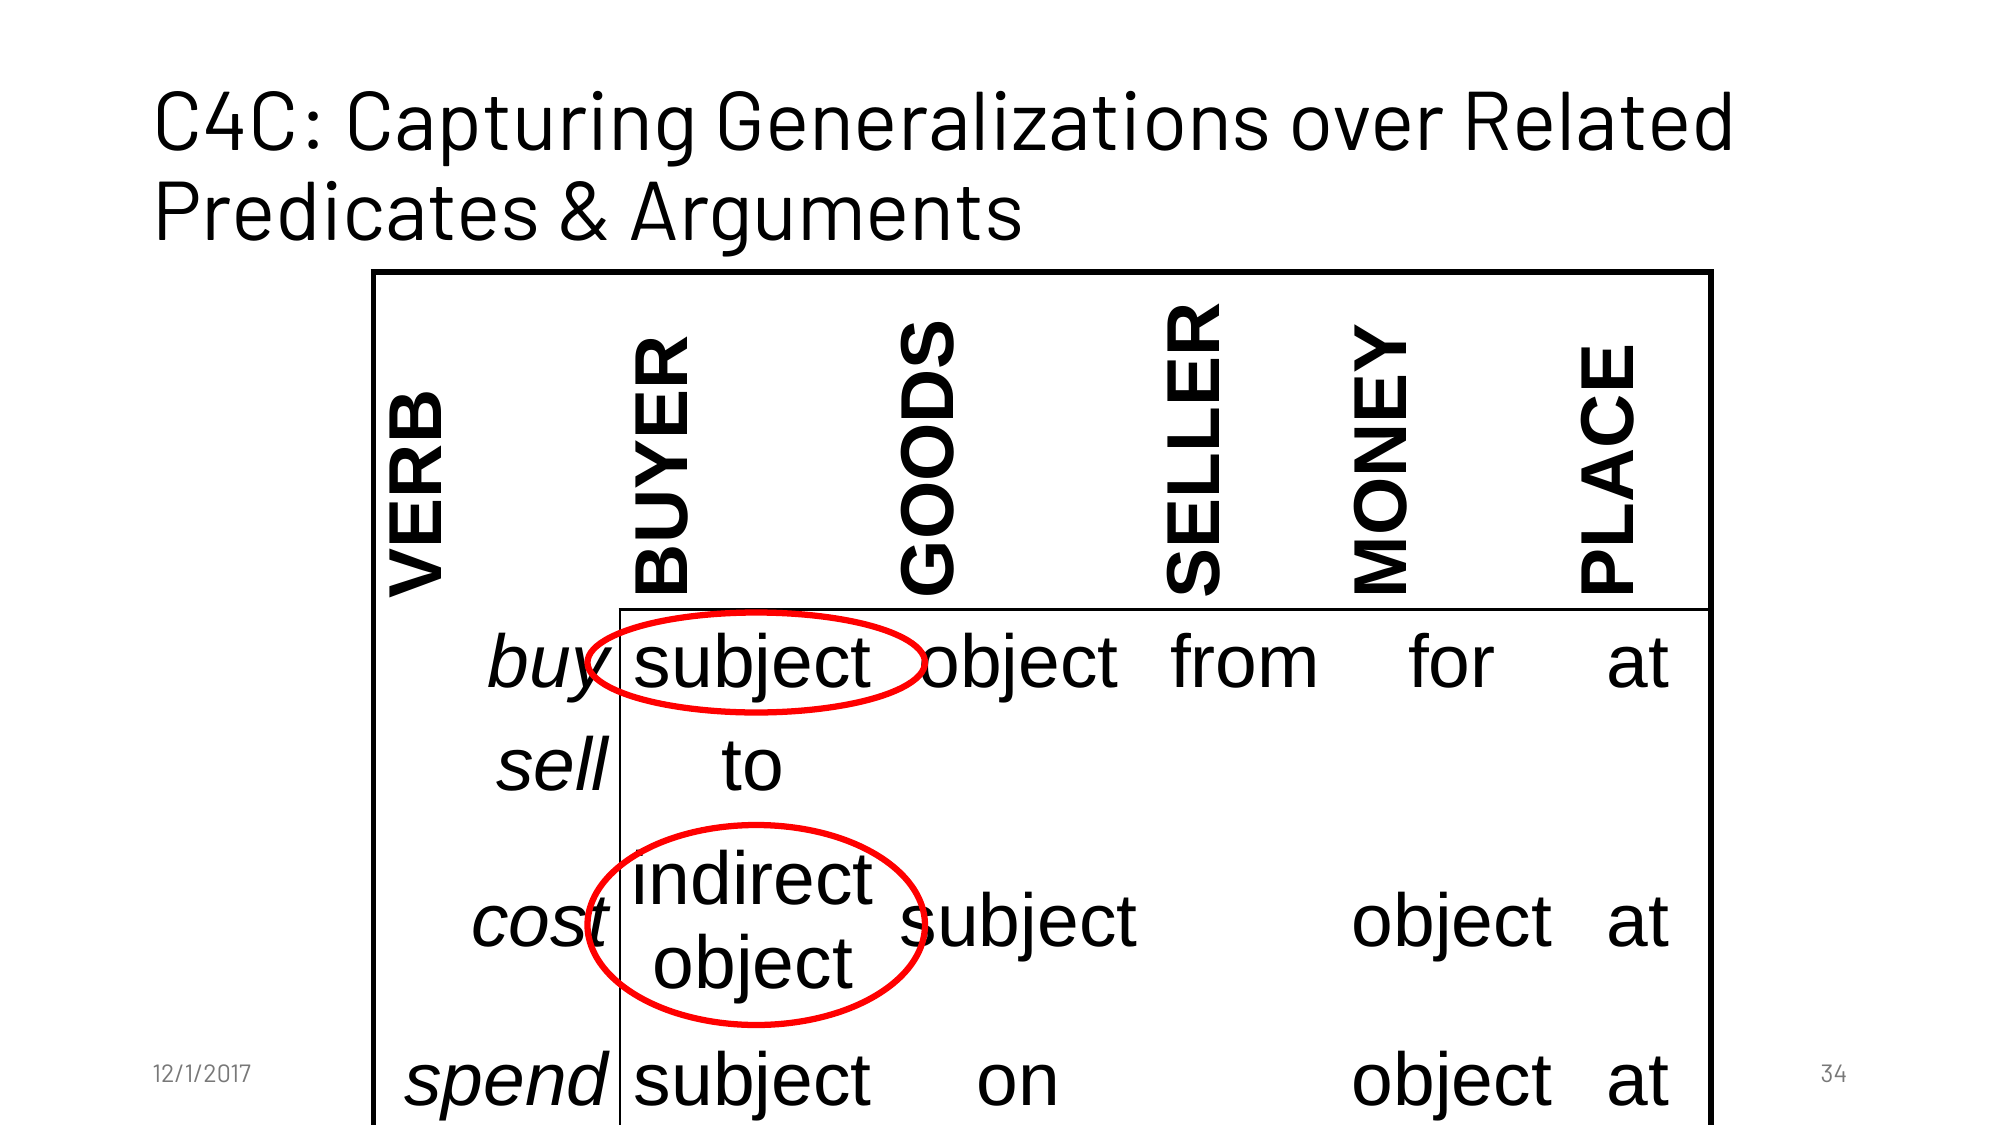

C4C: Capturing Generalizations over Related Predicates & Arguments

| VERB | BUYER | GOODS | SELLER | MONEY | PLACE |
| --- | --- | --- | --- | --- | --- |
| buy | subject | object | from | for | at |
| sell | to |  |  |  |  |
| cost | indirect object | subject |  | object | at |
| spend | subject | on |  | object | at |

12/1/2017
34